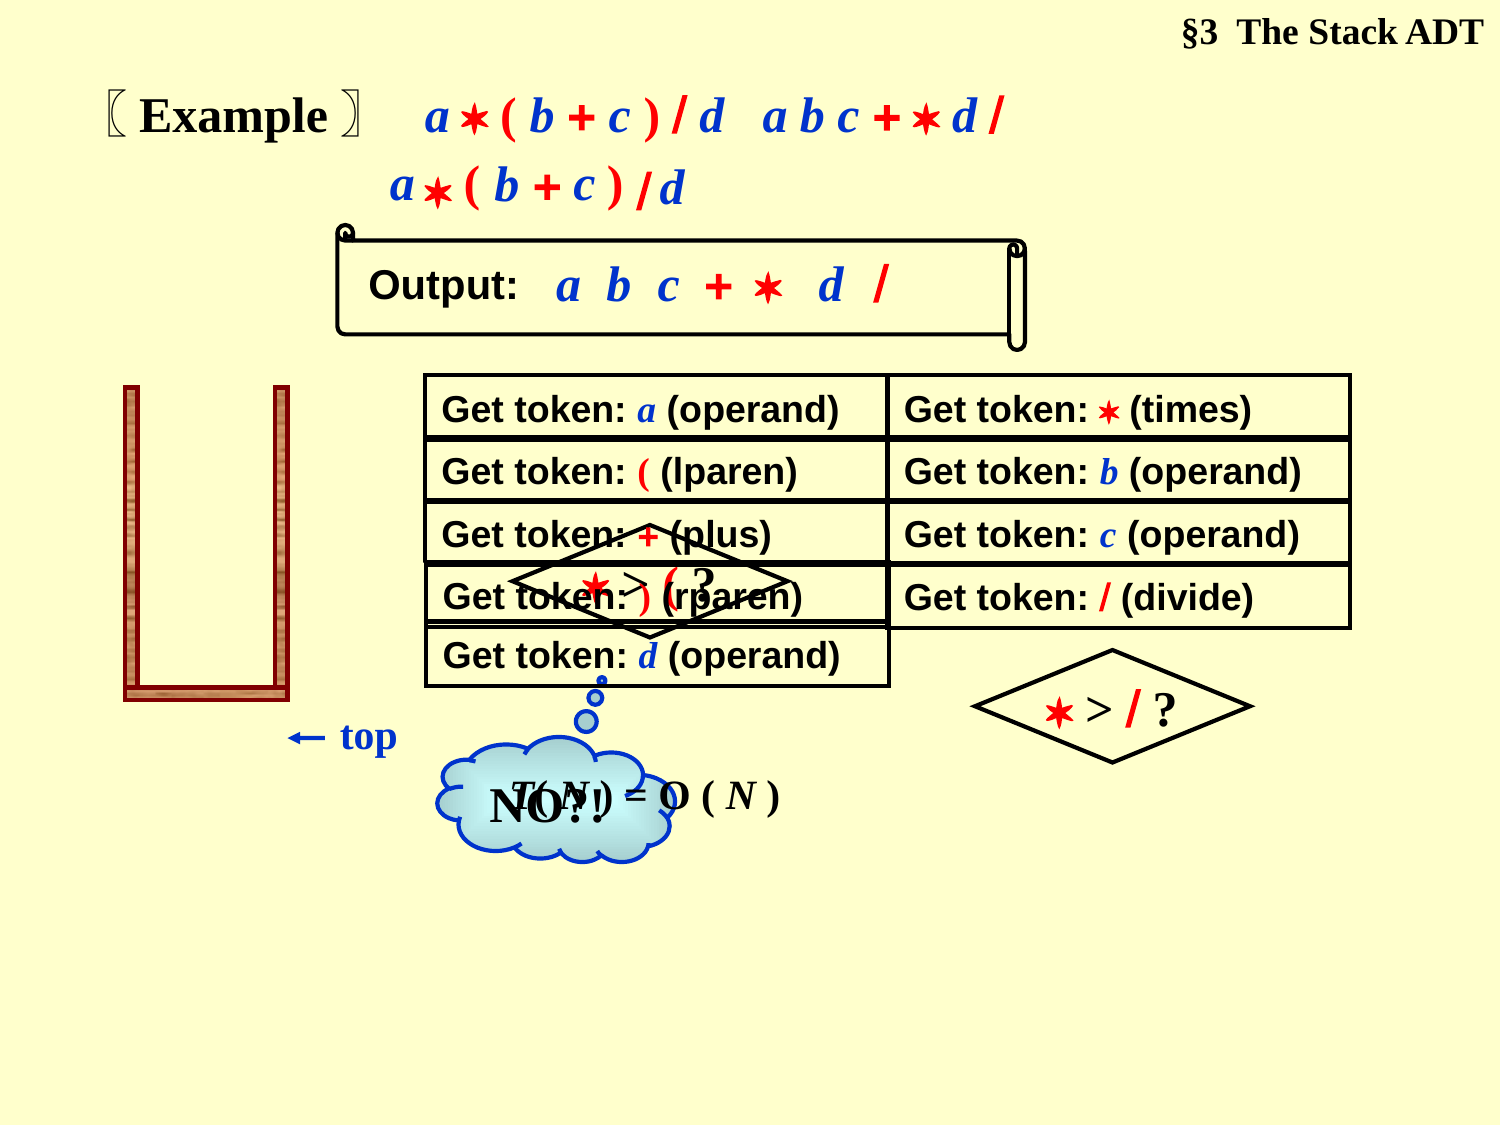

§3  The Stack ADT
〖Example〗  a ∗ ( b + c ) / d  =  ?
 a b c + ∗ d /
)
 a
(
c
b
+
d
∗
/

Output:
a
b
c
+
∗
d
/
 Get token: a (operand)
 Get token: ∗ (times)

 Get token: ( (lparen)
 Get token: b (operand)

+
top

 Get token: + (plus)
 Get token: c (operand)
∗ > ( ?

(
top

top

 Get token: ) (rparen)
 Get token: / (divide)

( > + ?

∗

/
top

 Get token: d (operand)
top

top

∗ > / ?

top

top

top

NO?!
T( N ) = O ( N )